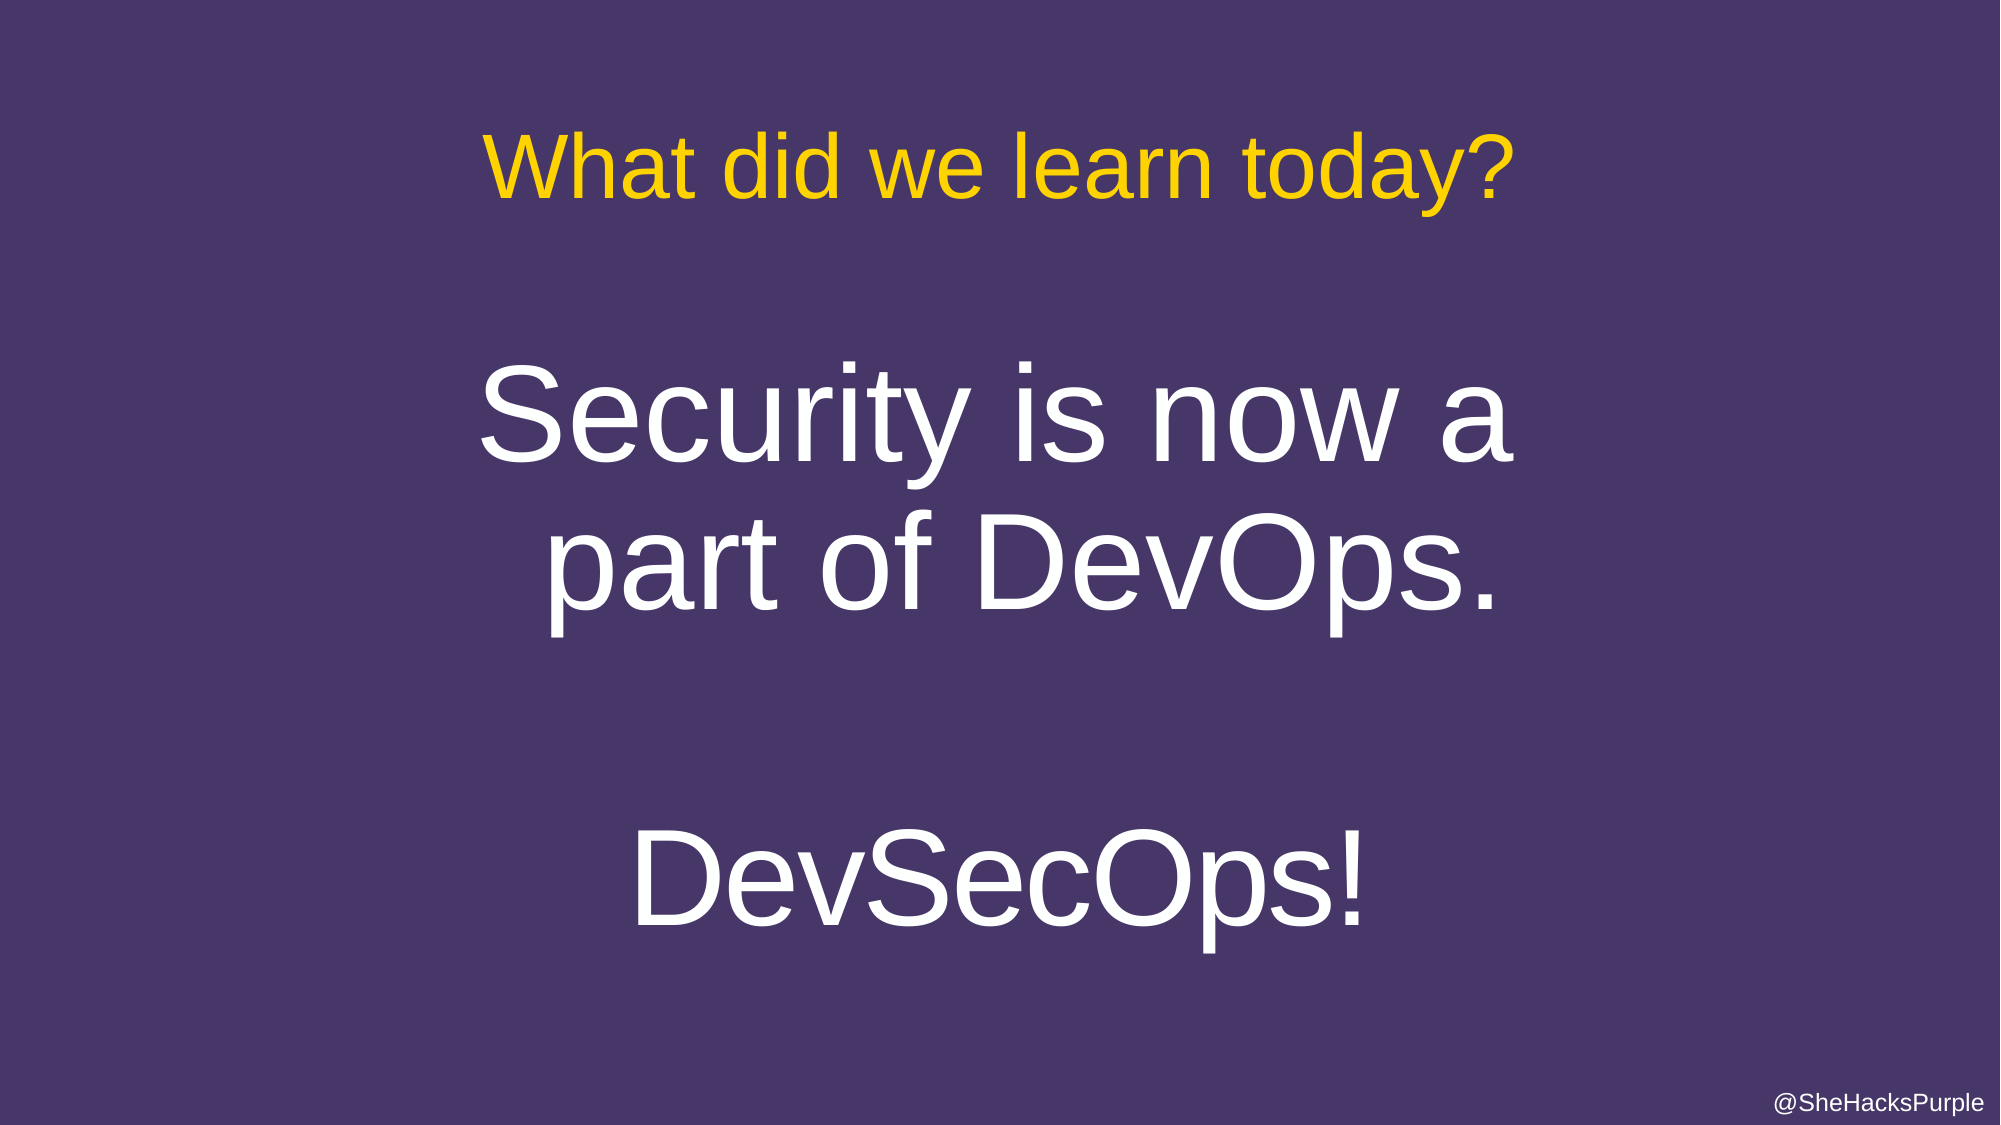

# What did we learn today?
Security is now a part of DevOps.
DevSecOps!
@SheHacksPurple